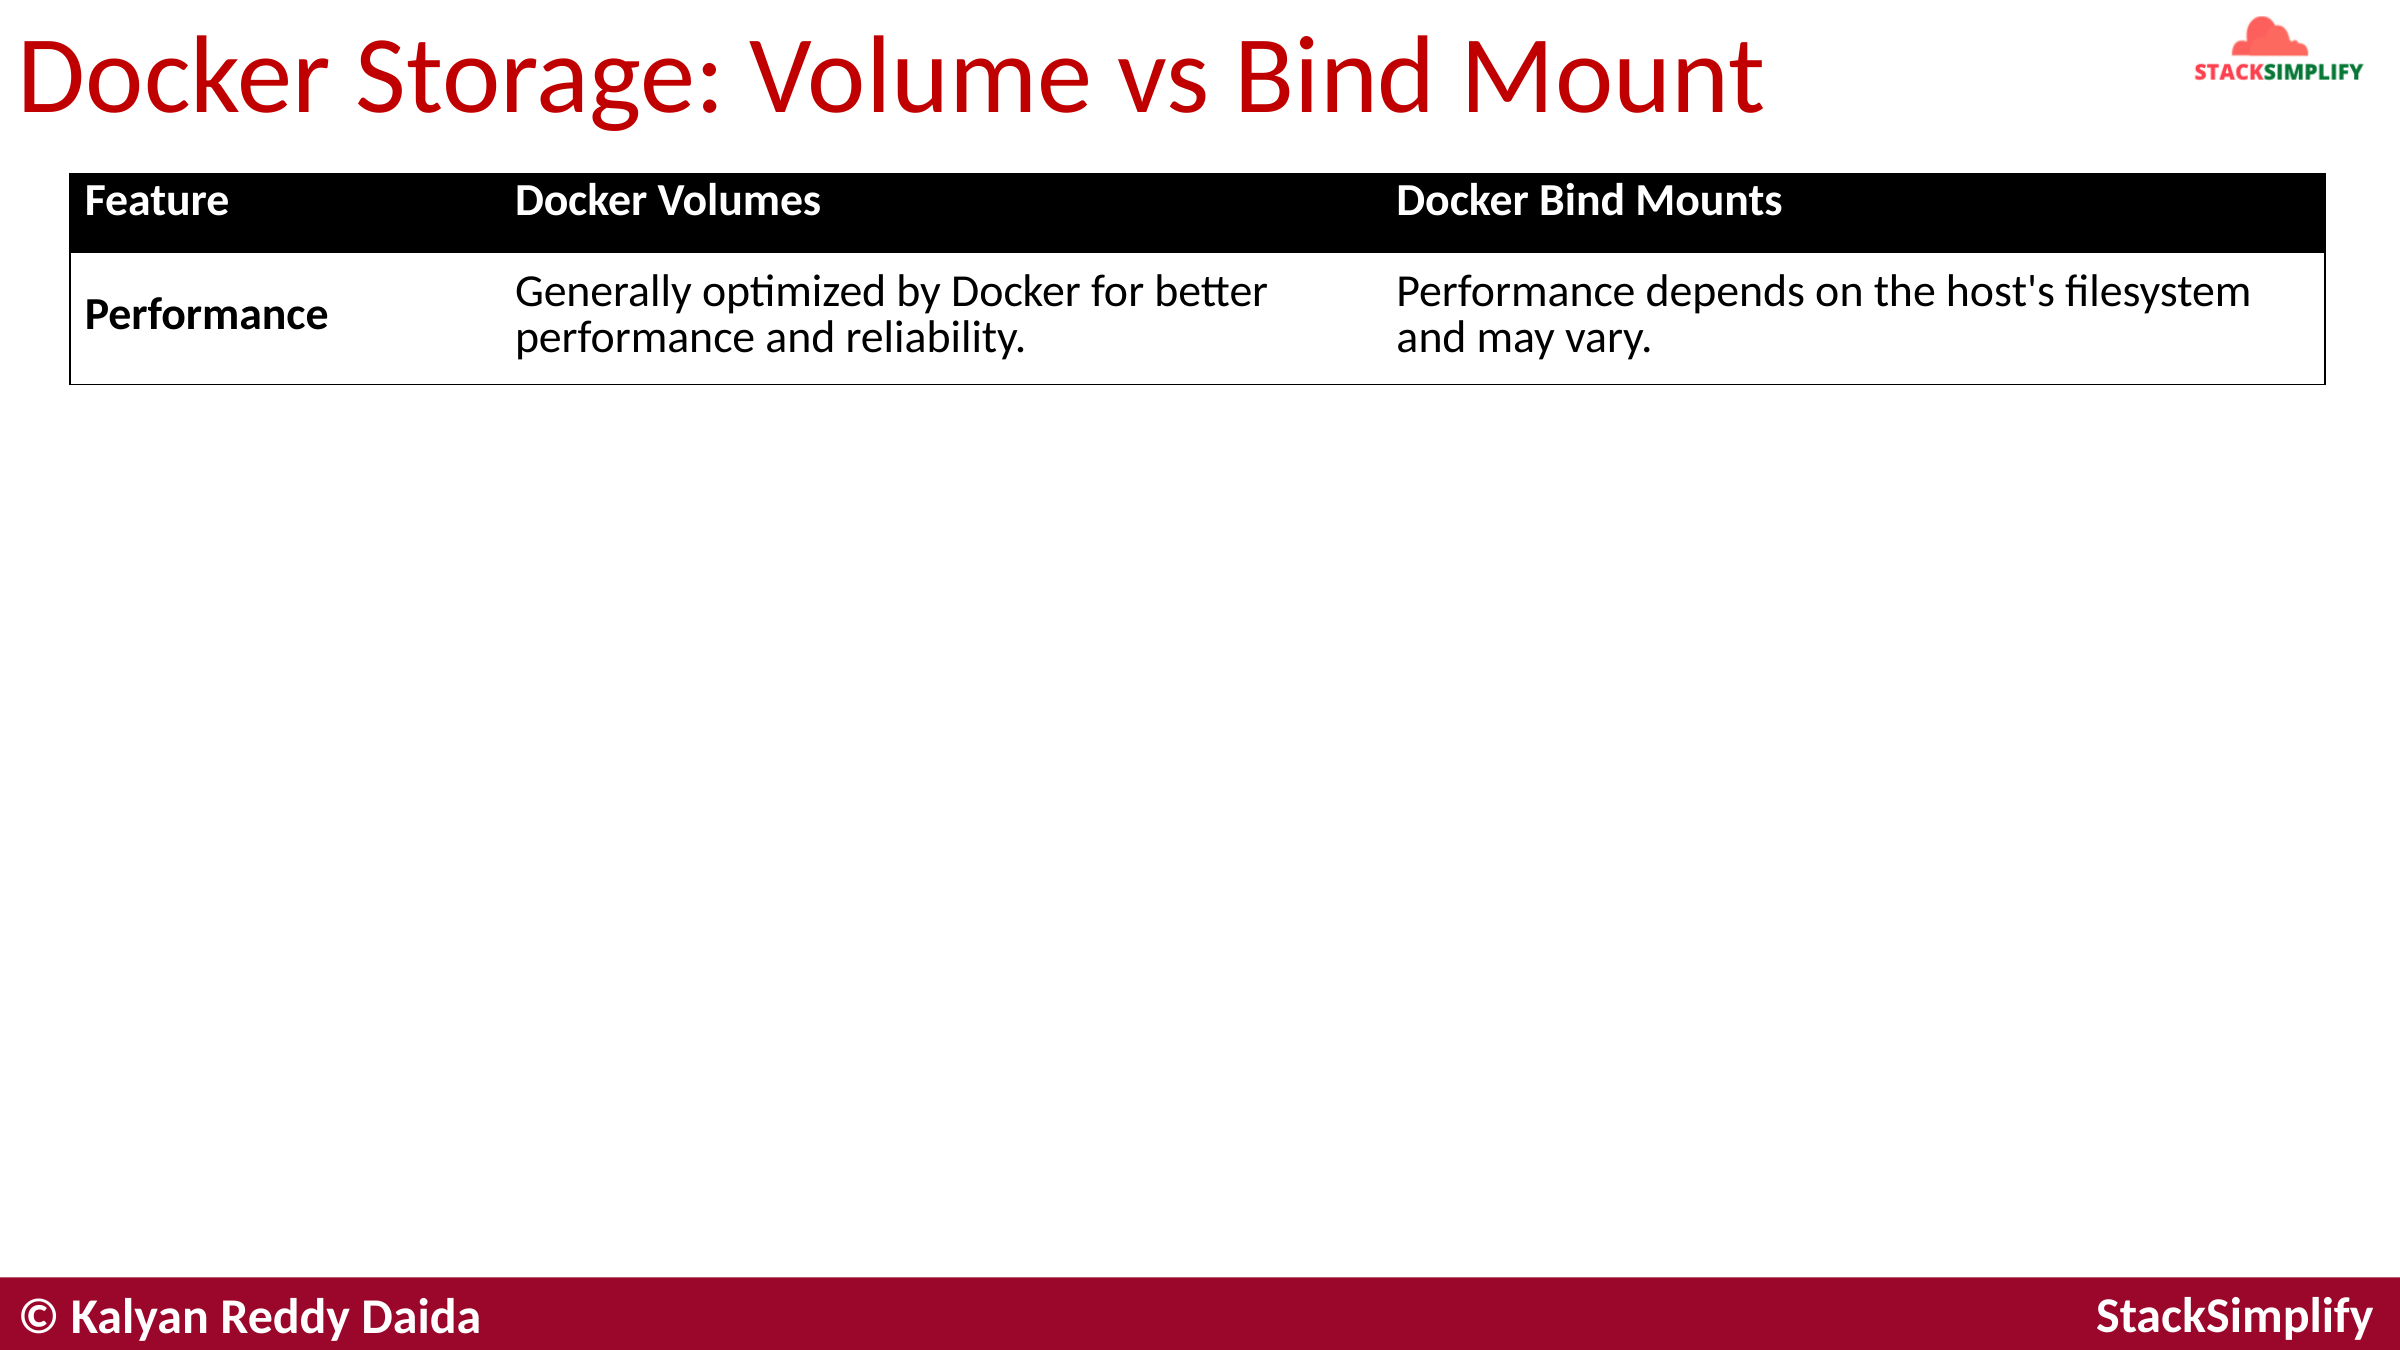

# Docker Storage: Volume vs Bind Mount
| Feature | Docker Volumes | Docker Bind Mounts |
| --- | --- | --- |
| Performance | Generally optimized by Docker for better performance and reliability. | Performance depends on the host's filesystem and may vary. |
© Kalyan Reddy Daida